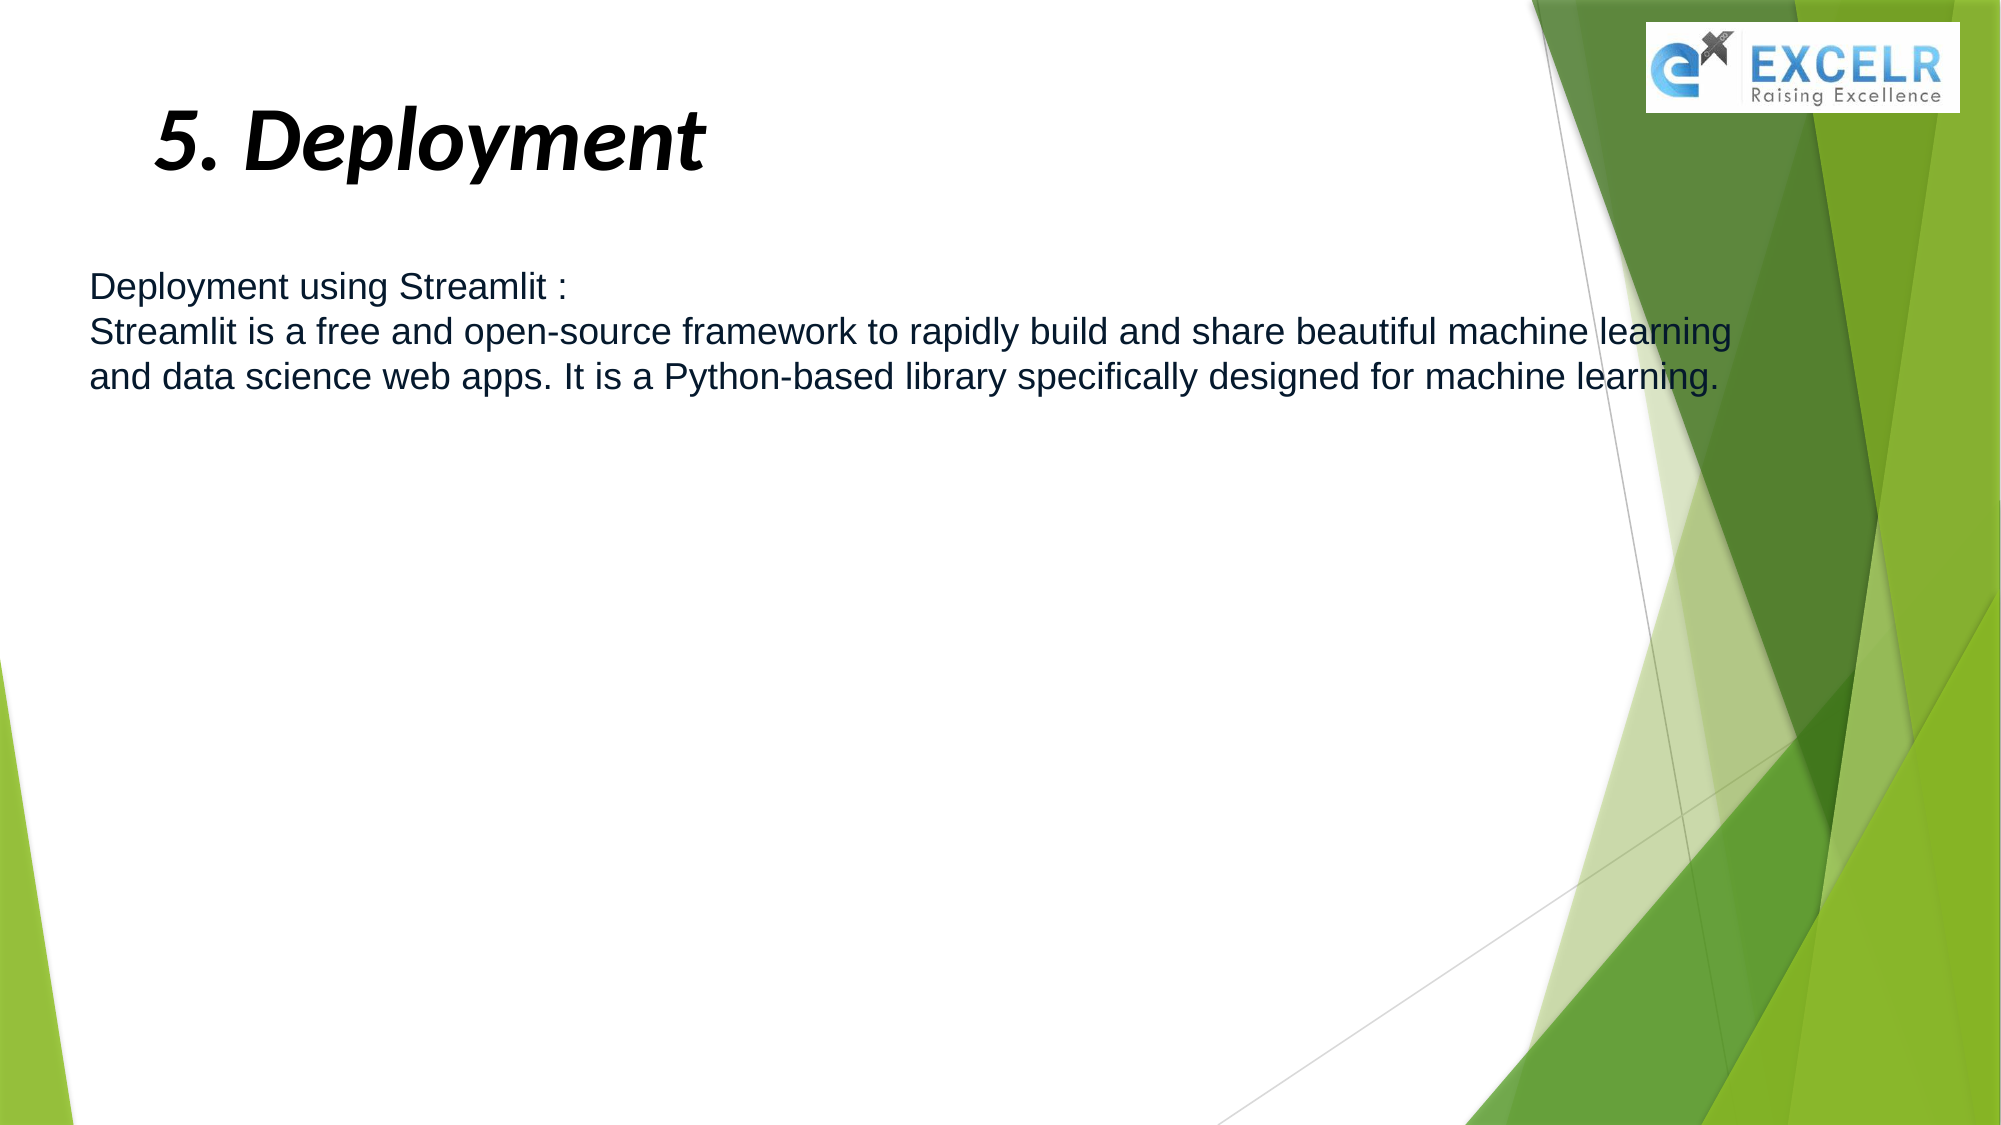

# 5. Deployment
Deployment using Streamlit :
Streamlit is a free and open-source framework to rapidly build and share beautiful machine learning and data science web apps. It is a Python-based library specifically designed for machine learning.